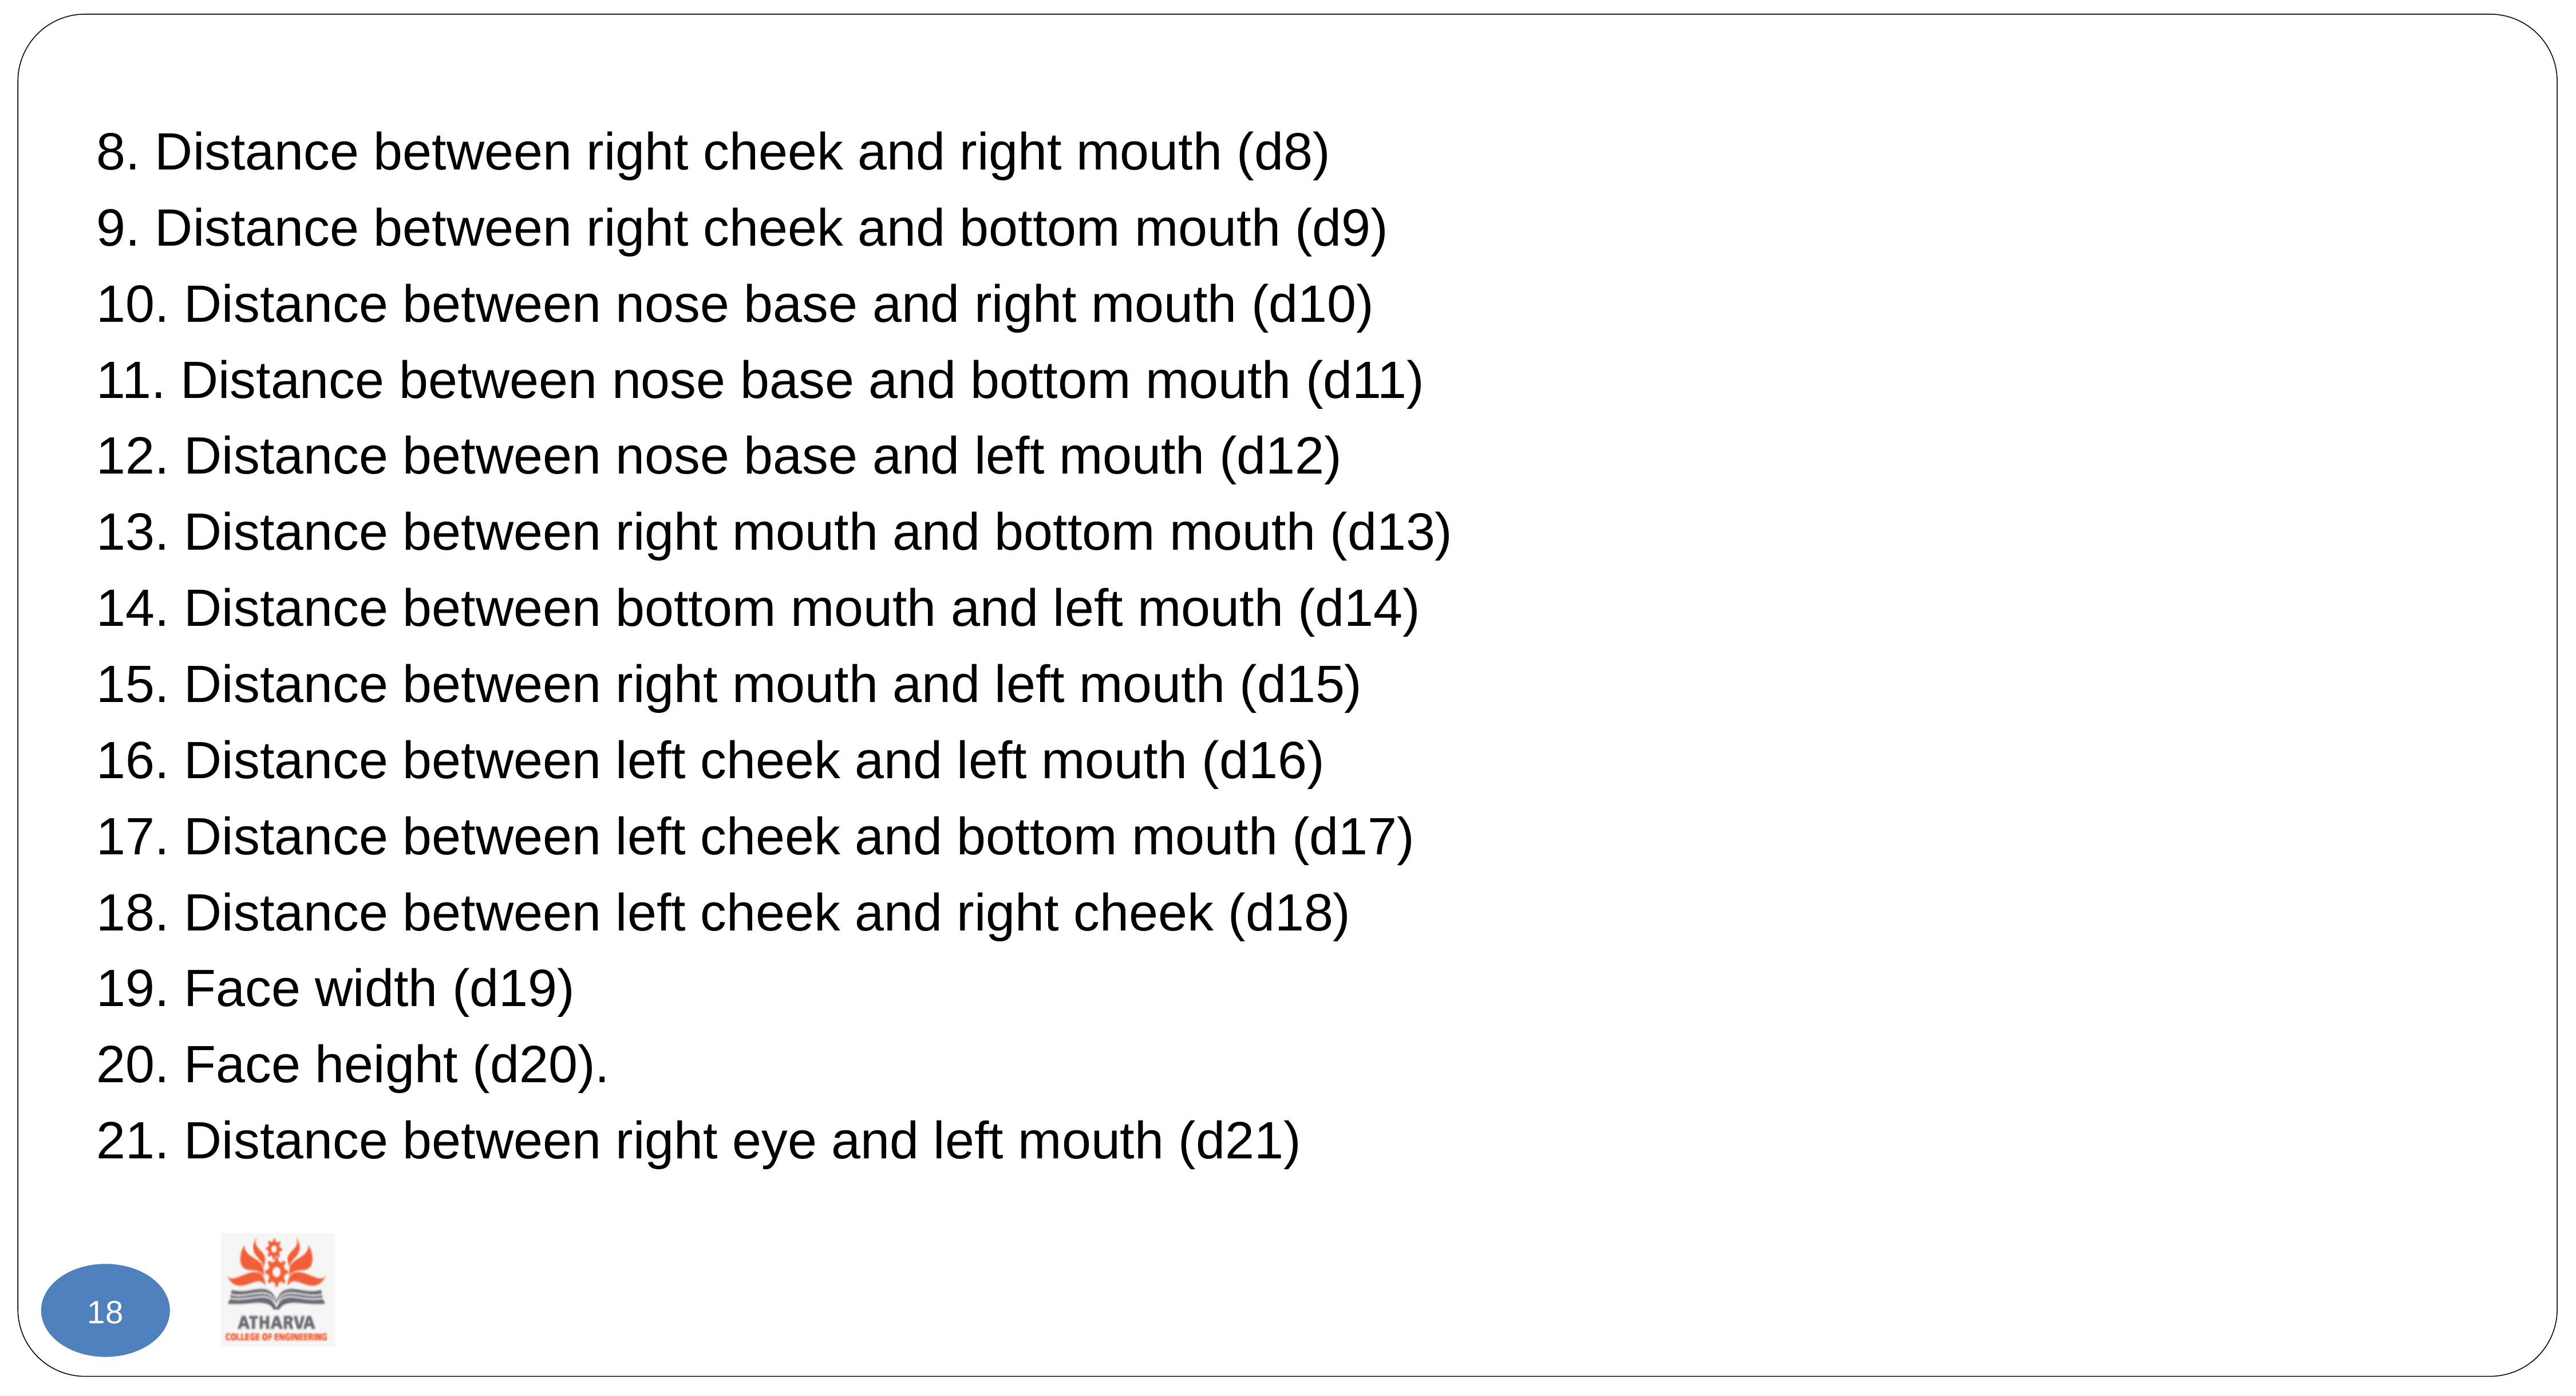

#
8. Distance between right cheek and right mouth (d8)
9. Distance between right cheek and bottom mouth (d9)
10. Distance between nose base and right mouth (d10)
11. Distance between nose base and bottom mouth (d11)
12. Distance between nose base and left mouth (d12)
13. Distance between right mouth and bottom mouth (d13)
14. Distance between bottom mouth and left mouth (d14)
15. Distance between right mouth and left mouth (d15)
16. Distance between left cheek and left mouth (d16)
17. Distance between left cheek and bottom mouth (d17)
18. Distance between left cheek and right cheek (d18)
19. Face width (d19)
20. Face height (d20).
21. Distance between right eye and left mouth (d21)
18